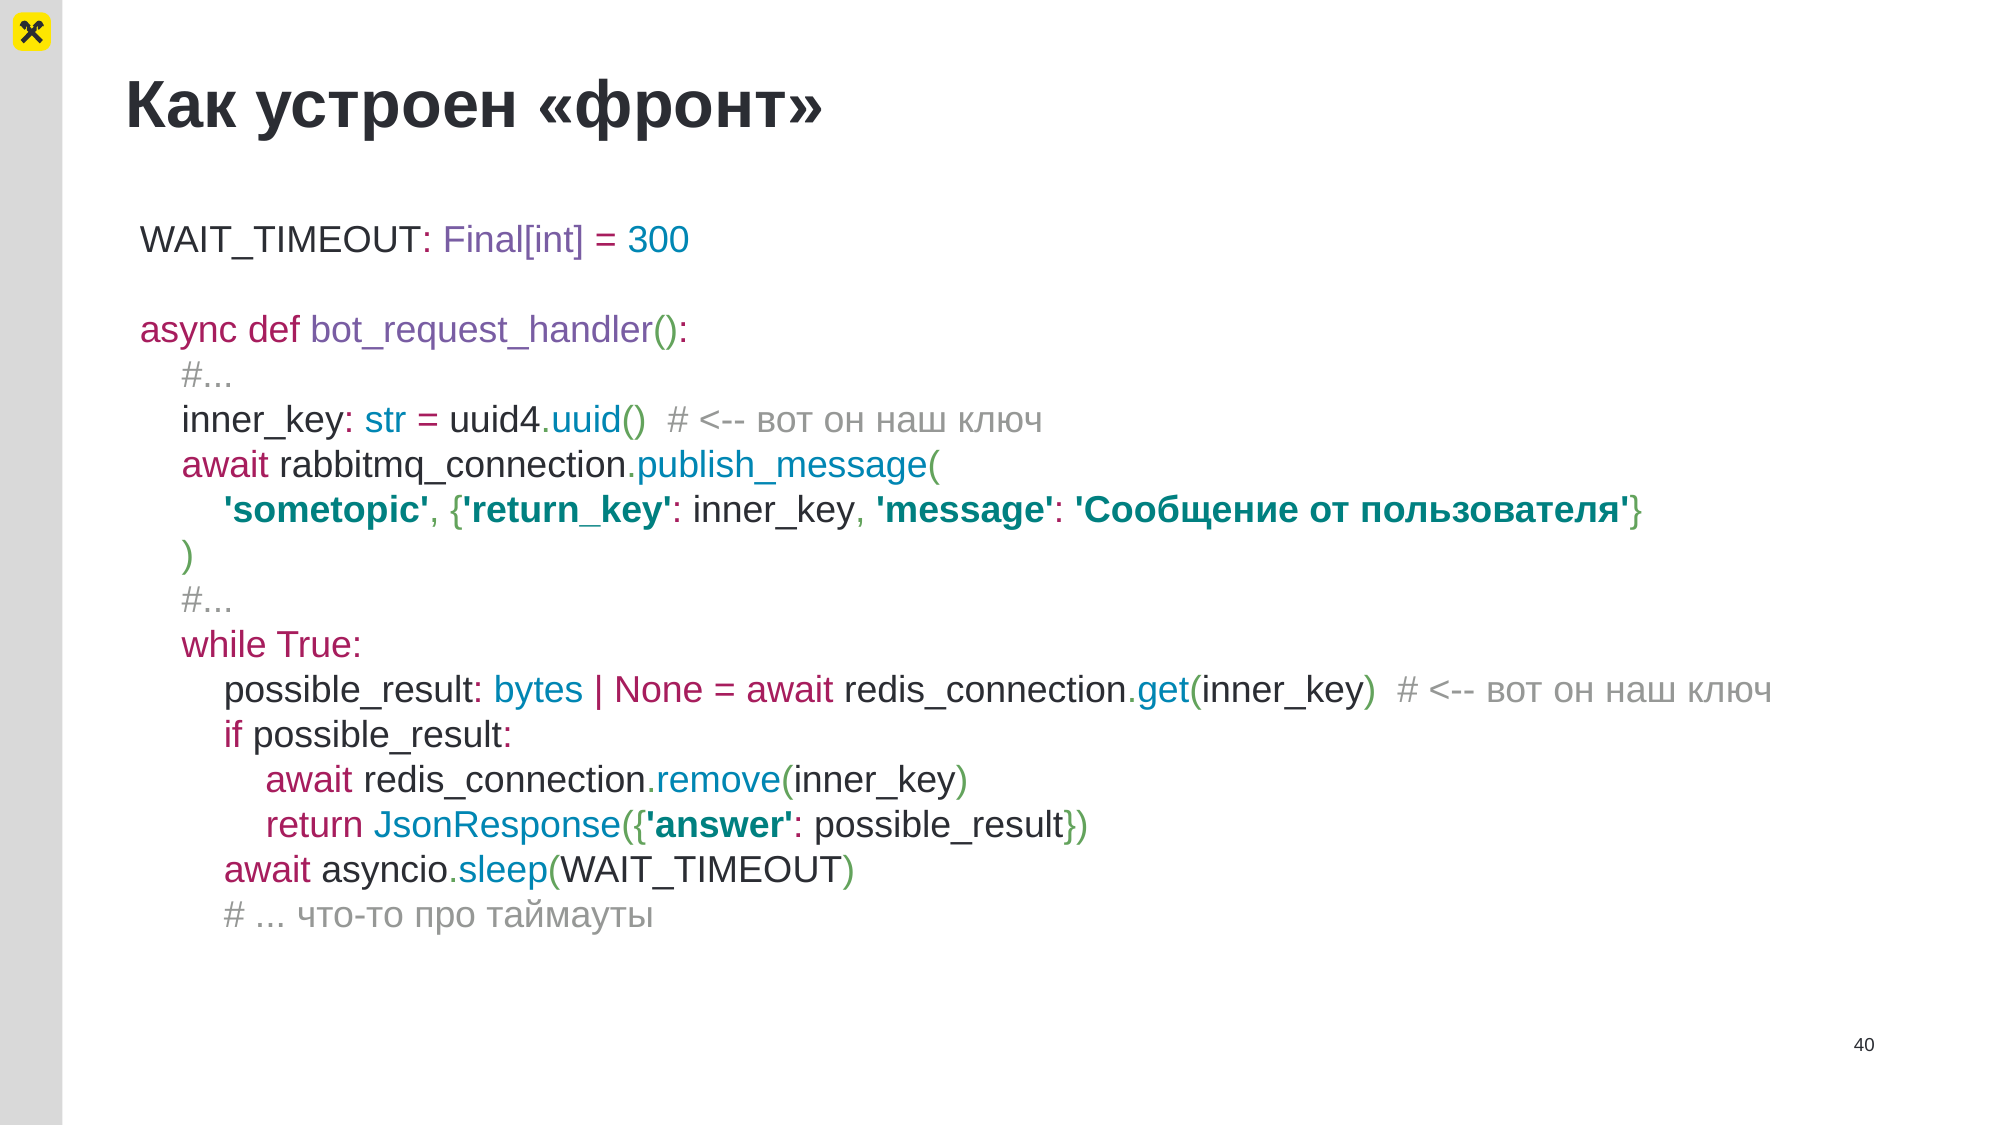

# Как устроен «фронт»
WAIT_TIMEOUT: Final[int] = 300
async def bot_request_handler():
    #...
    inner_key: str = uuid4.uuid()  # <-- вот он наш ключ
    await rabbitmq_connection.publish_message(
        'sometopic', {'return_key': inner_key, 'message': 'Сообщение от пользователя'}
    )
    #...
    while True:
        possible_result: bytes | None = await redis_connection.get(inner_key)  # <-- вот он наш ключ
        if possible_result:
            await redis_connection.remove(inner_key)
            return JsonResponse({'answer': possible_result})
        await asyncio.sleep(WAIT_TIMEOUT)
        # ... что-то про таймауты
40